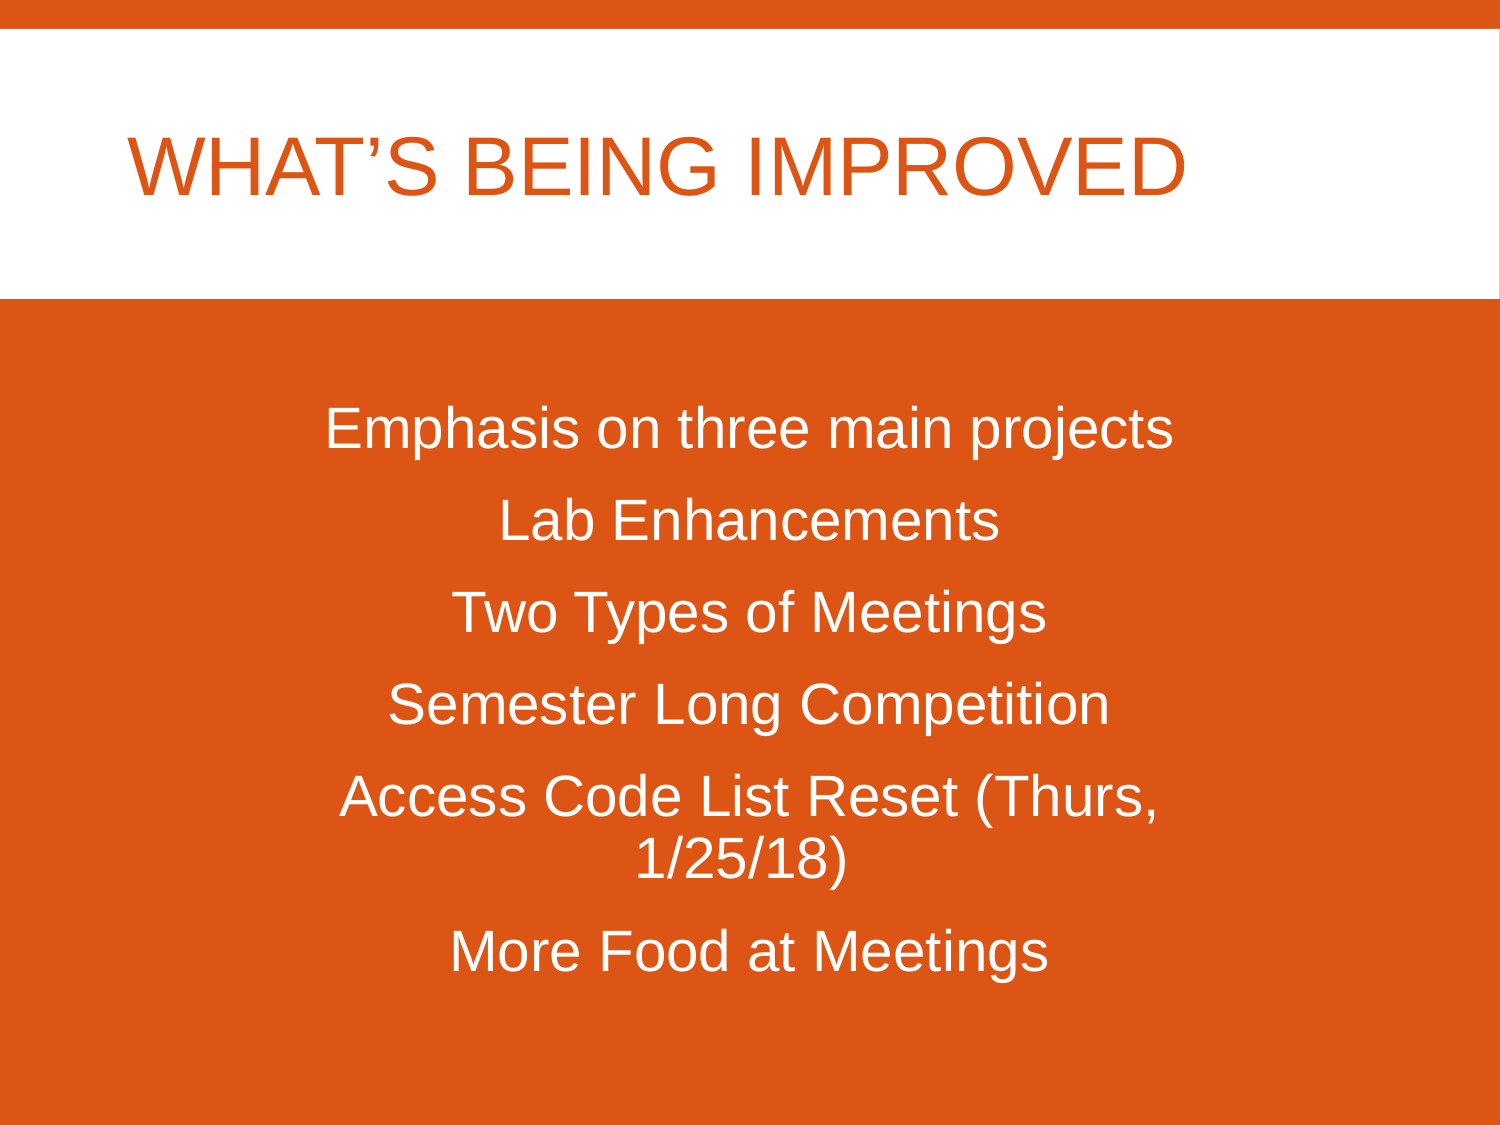

# What’s Being Improved

Emphasis on three main projects
Lab Enhancements
Two Types of Meetings
Semester Long Competition
Access Code List Reset (Thurs, 1/25/18)
More Food at Meetings